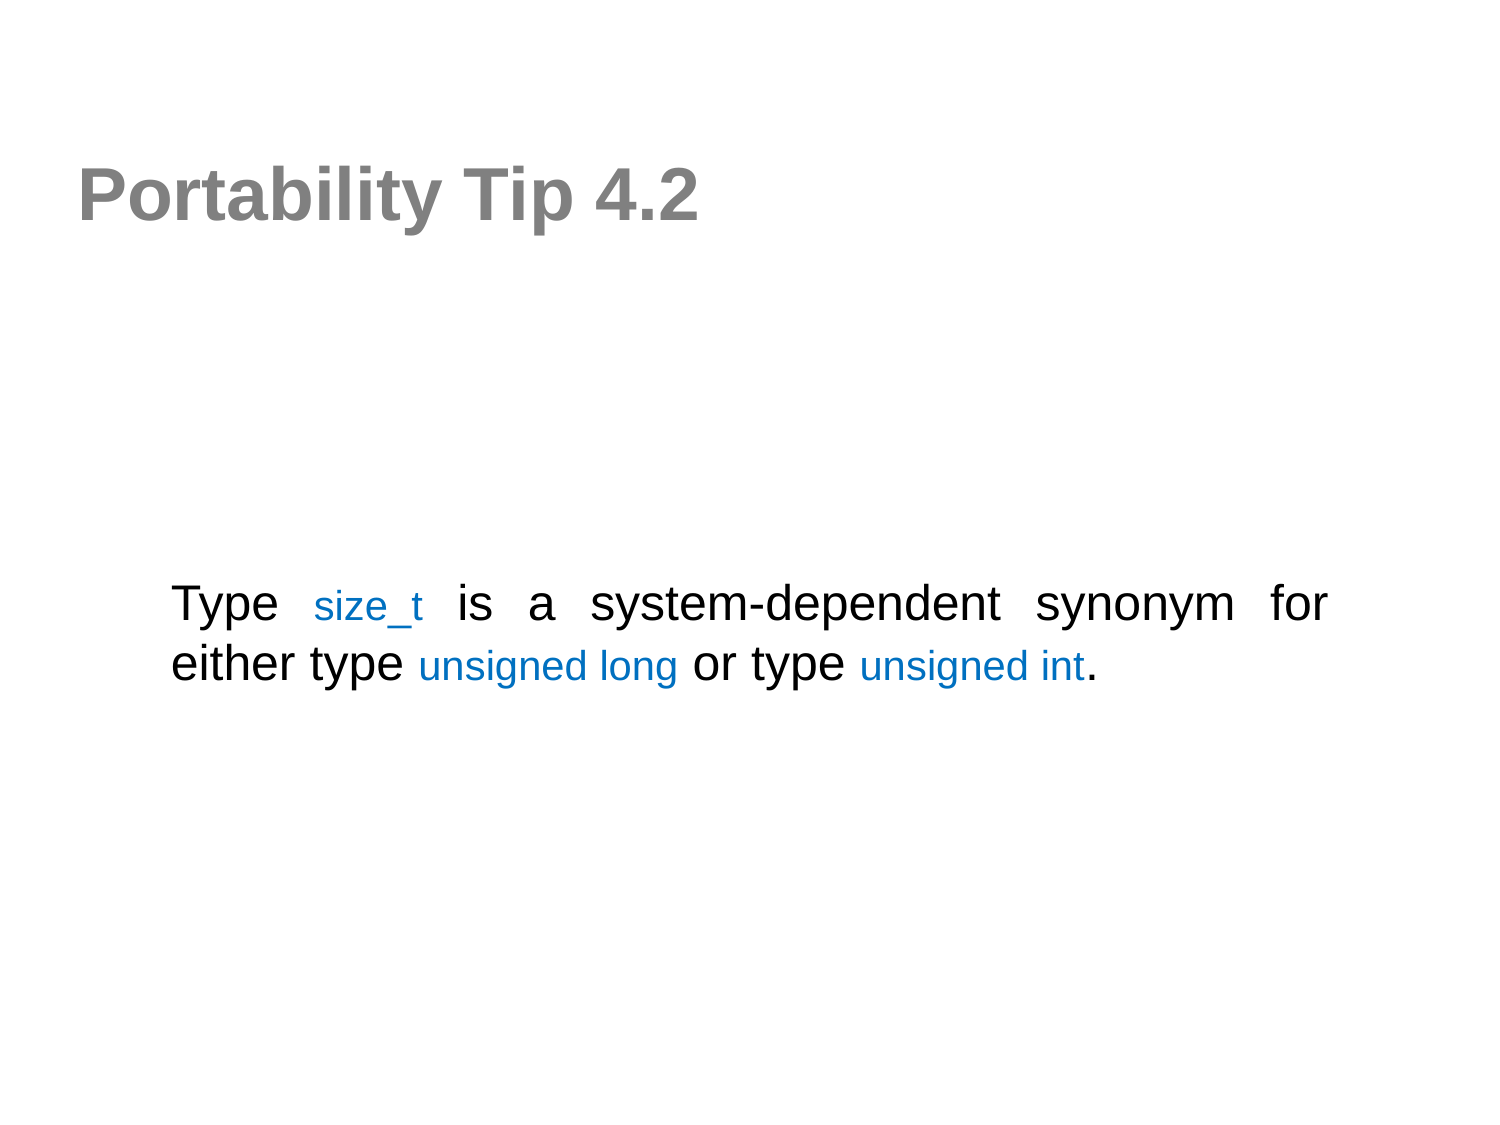

# Portability Tip 4.2
Type size_t is a system-dependent synonym for either type unsigned long or type unsigned int.